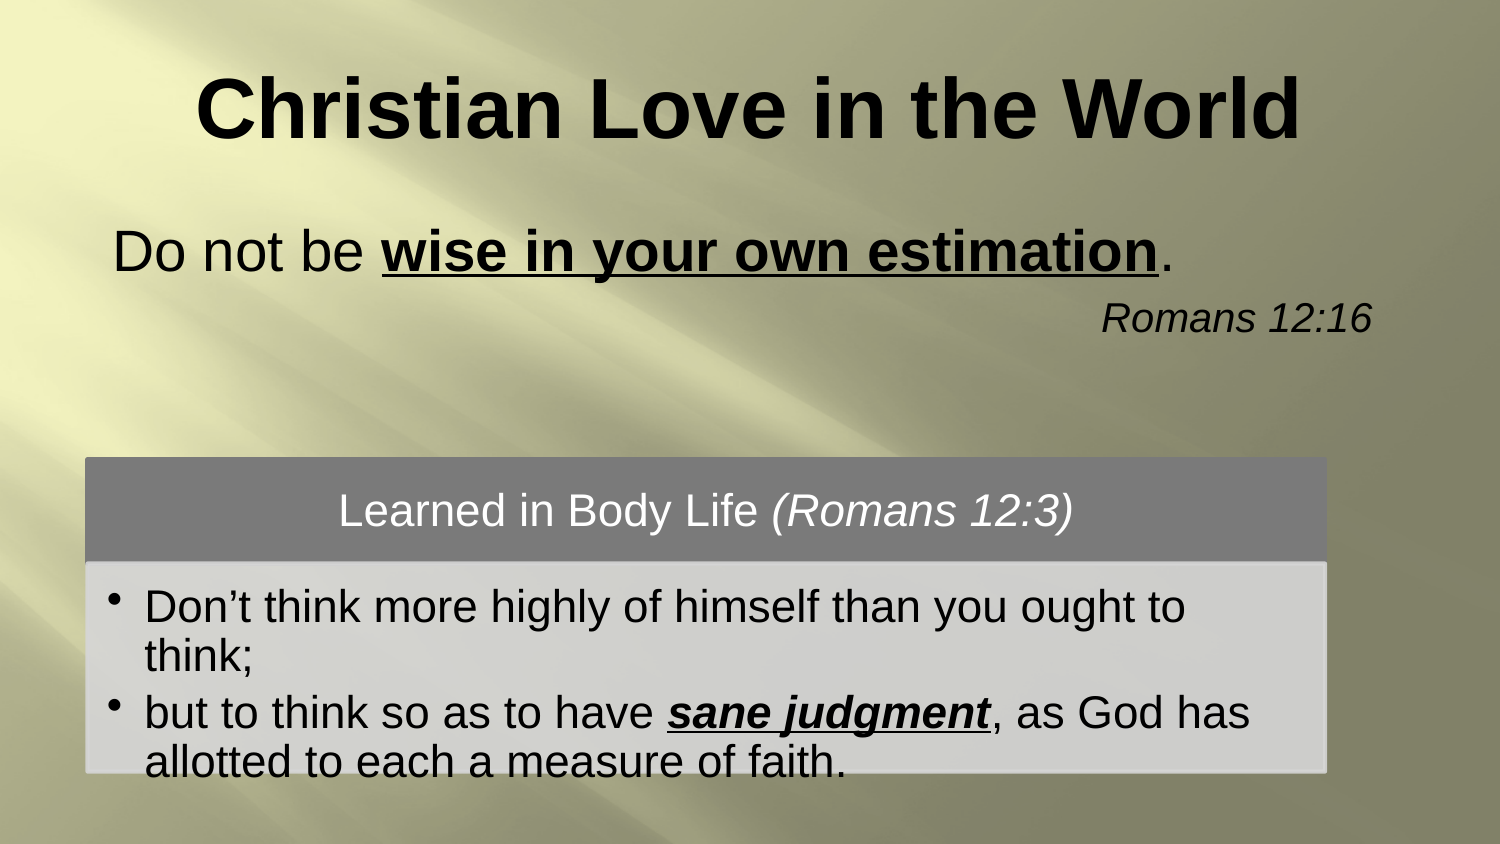

# Christian Love in the World
Do not be wise in your own estimation.
Romans 12:16
Learned in Body Life (Romans 12:3)
Don’t think more highly of himself than you ought to think;
but to think so as to have sane judgment, as God has allotted to each a measure of faith.